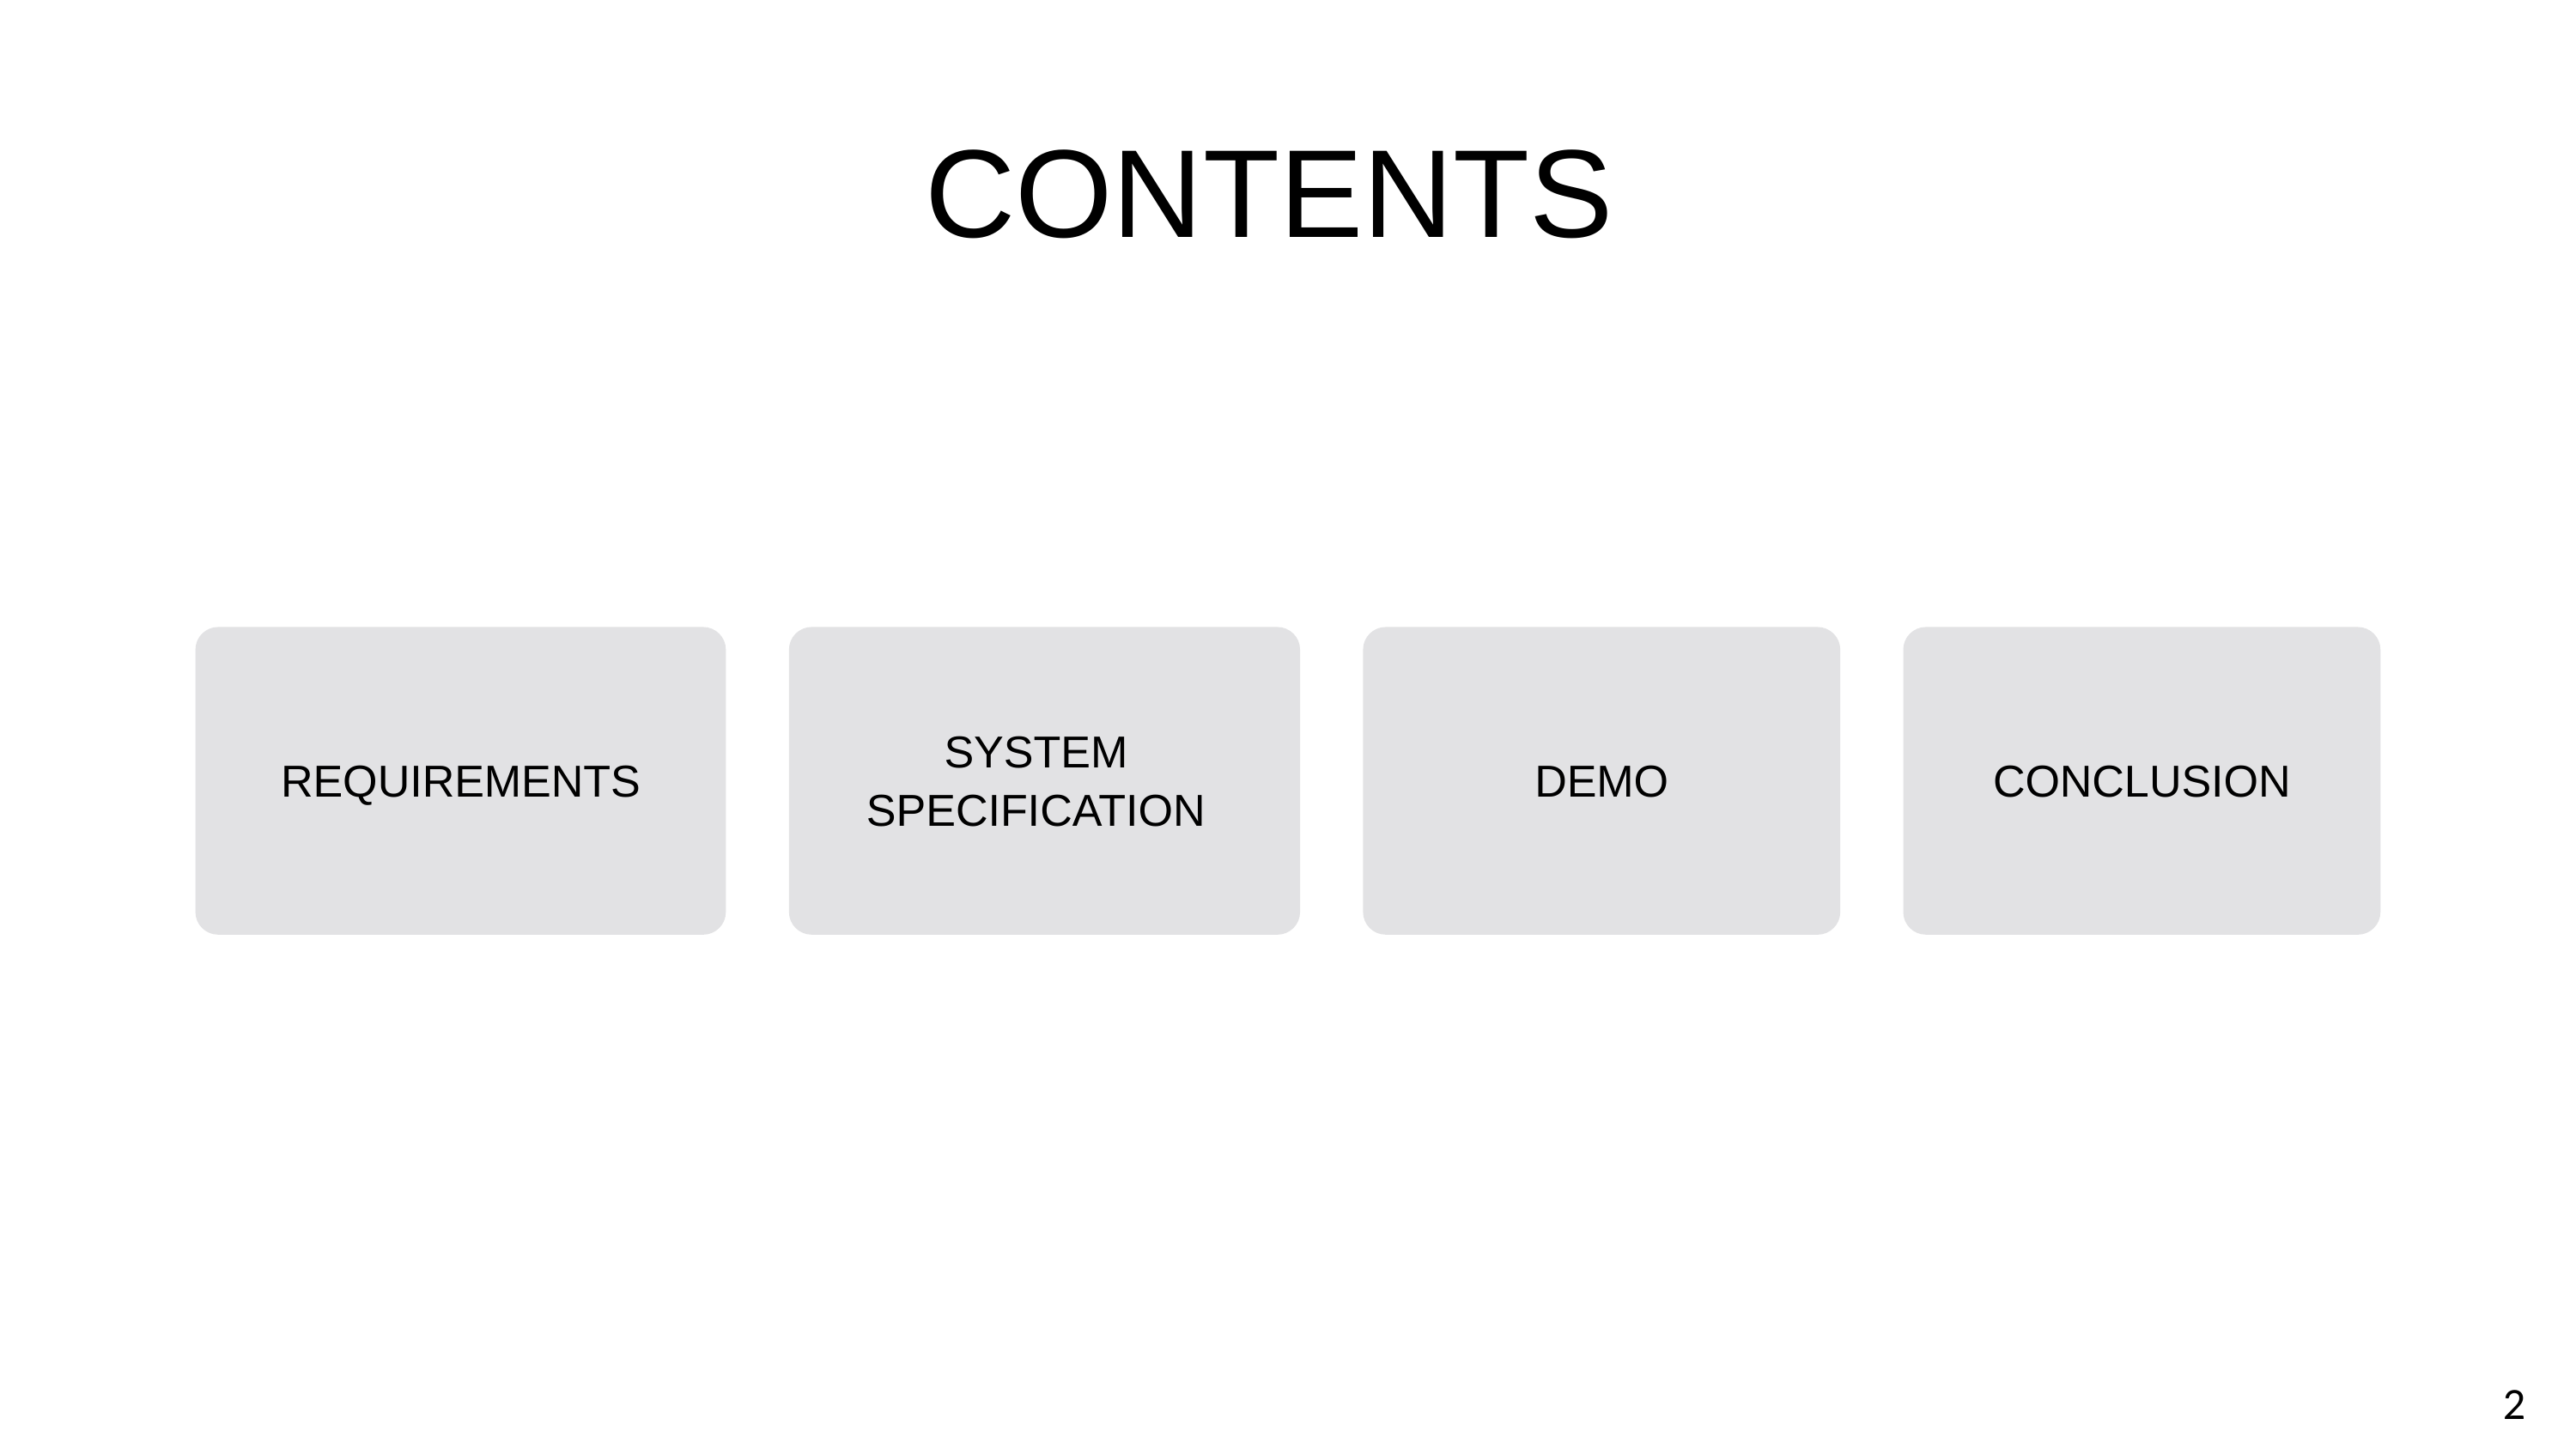

CONTENTS

SYSTEM SPECIFICATION
REQUIREMENTS
DEMO
CONCLUSION
2